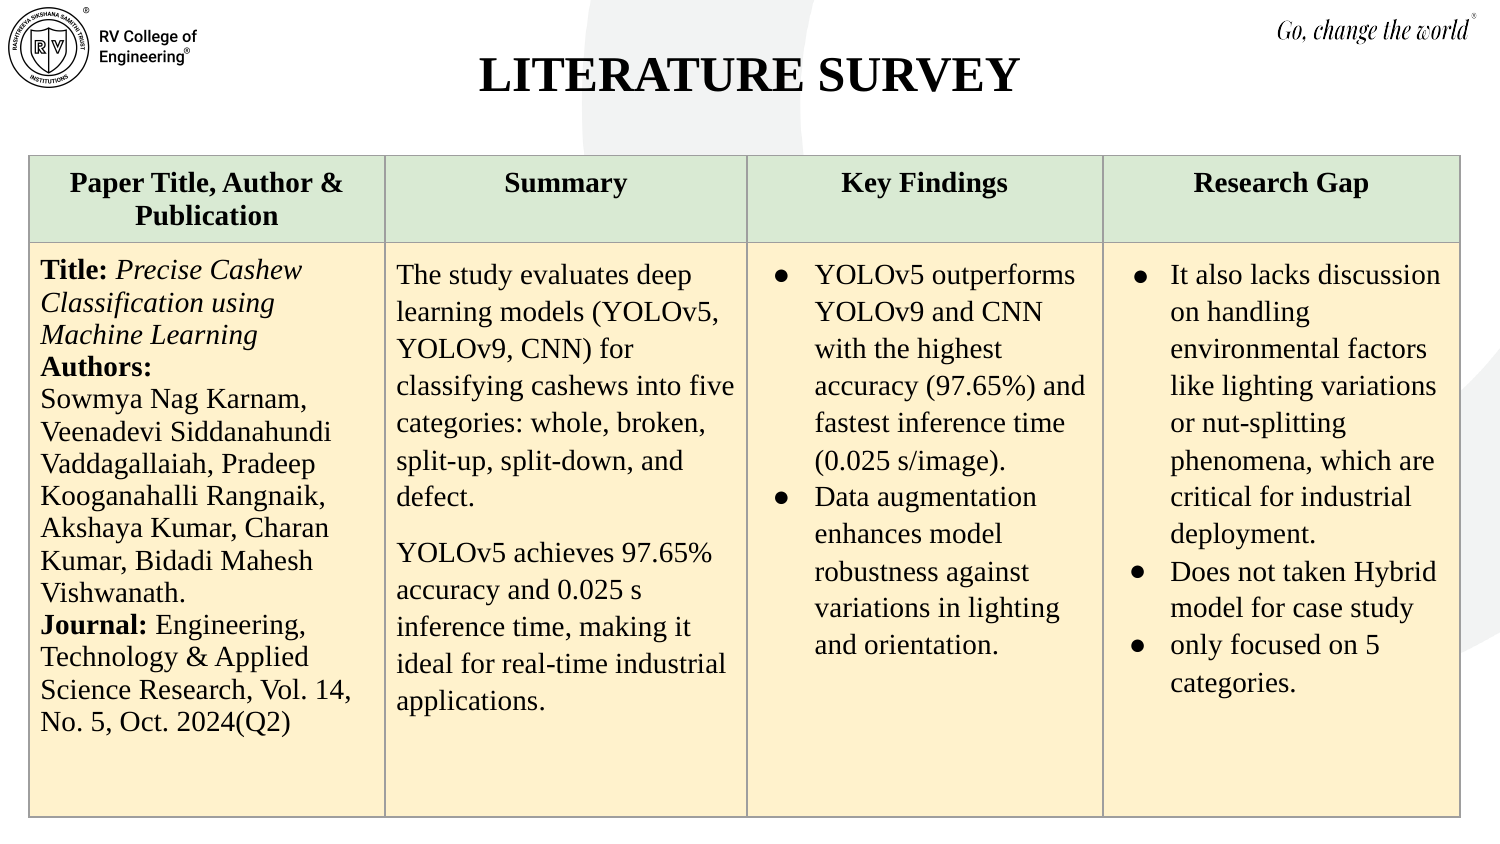

LITERATURE SURVEY
| Paper Title, Author & Publication | Summary | Key Findings | Research Gap |
| --- | --- | --- | --- |
| Title: Precise Cashew Classification using Machine Learning Authors: Sowmya Nag Karnam, Veenadevi Siddanahundi Vaddagallaiah, Pradeep Kooganahalli Rangnaik, Akshaya Kumar, Charan Kumar, Bidadi Mahesh Vishwanath. Journal: Engineering, Technology & Applied Science Research, Vol. 14, No. 5, Oct. 2024(Q2) | The study evaluates deep learning models (YOLOv5, YOLOv9, CNN) for classifying cashews into five categories: whole, broken, split-up, split-down, and defect. YOLOv5 achieves 97.65% accuracy and 0.025 s inference time, making it ideal for real-time industrial applications. | YOLOv5 outperforms YOLOv9 and CNN with the highest accuracy (97.65%) and fastest inference time (0.025 s/image). Data augmentation enhances model robustness against variations in lighting and orientation. | It also lacks discussion on handling environmental factors like lighting variations or nut-splitting phenomena, which are critical for industrial deployment. Does not taken Hybrid model for case study only focused on 5 categories. |